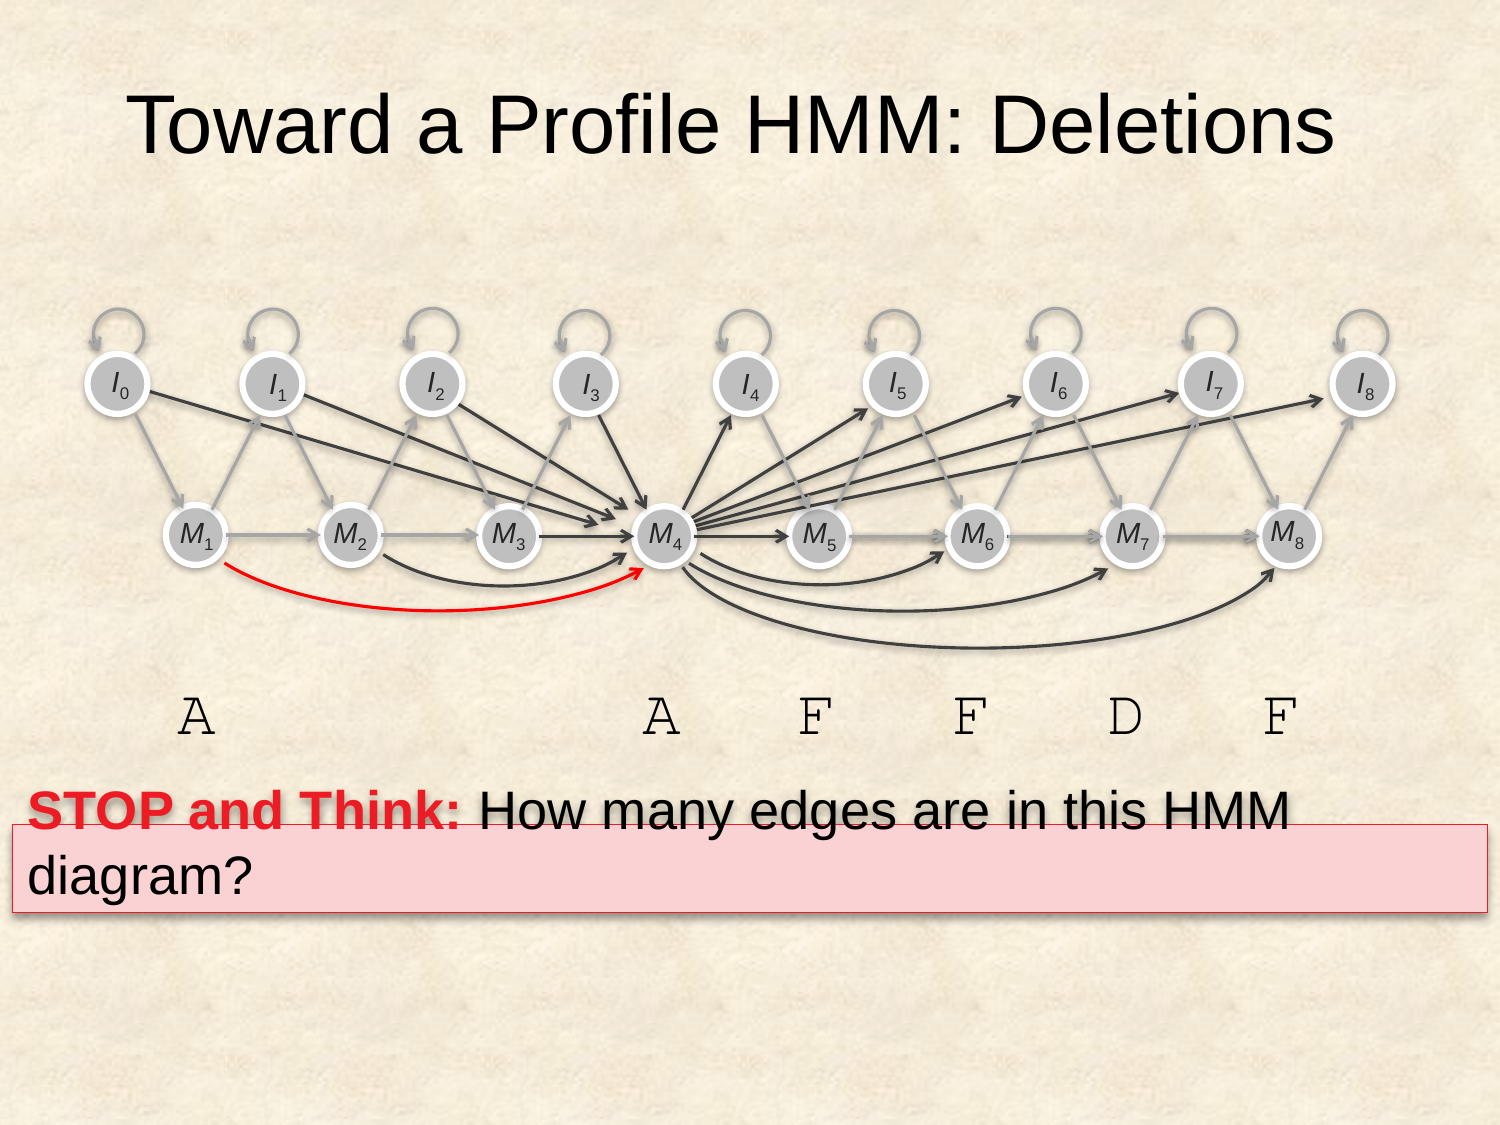

Toward a Profile HMM: Deletions

I7
I6
I0
I5
I2
I8
I1
I3
I4

M8

M1
M2
M3
M4
M6
M7
M5
A           A   F   F   D   F
STOP and Think: How many edges are in this HMM diagram?